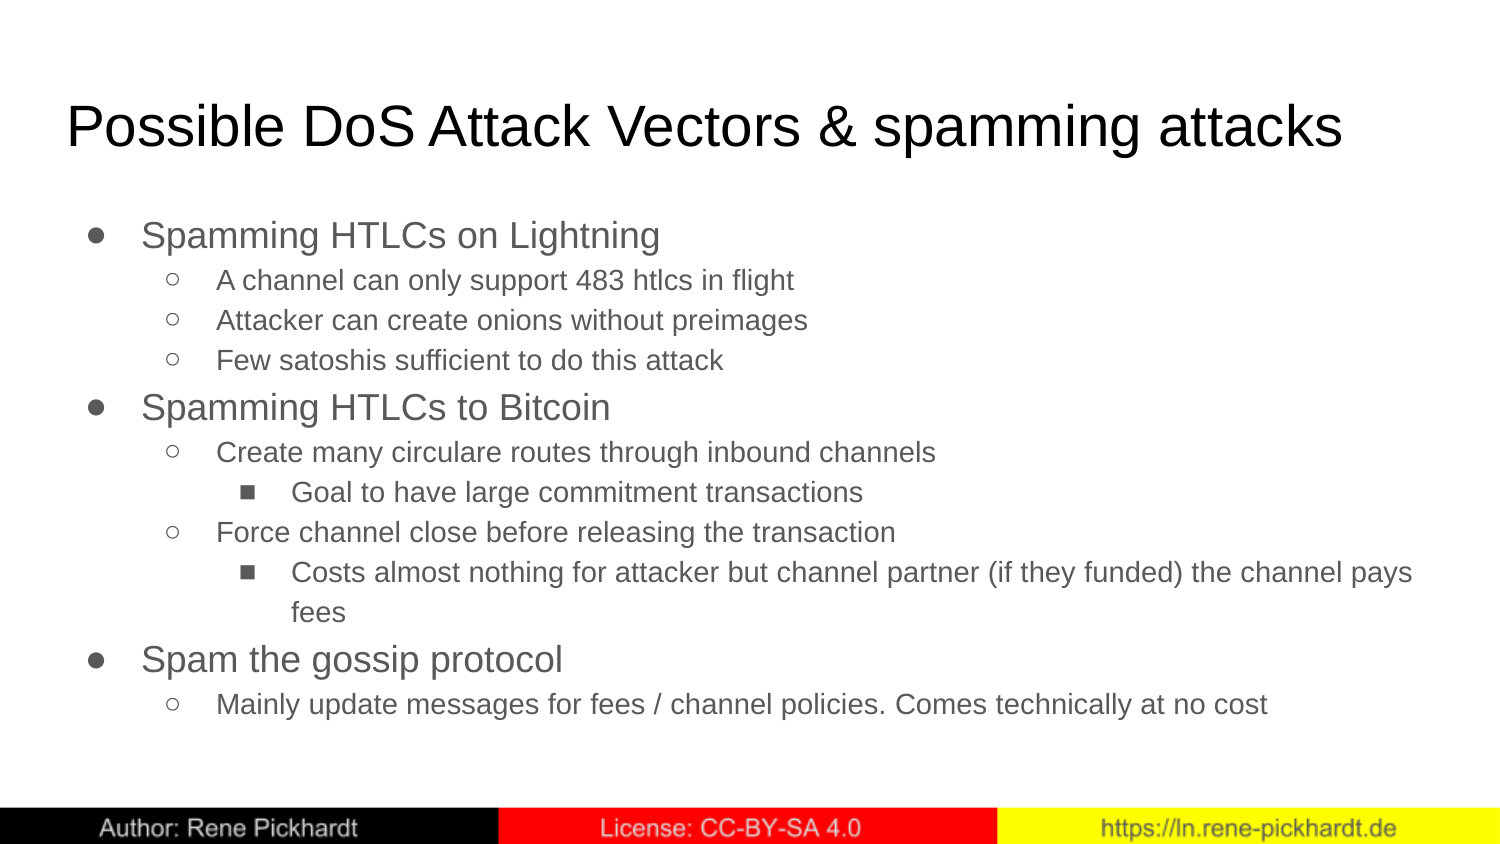

# Possible DoS Attack Vectors & spamming attacks
Spamming HTLCs on Lightning
A channel can only support 483 htlcs in flight
Attacker can create onions without preimages
Few satoshis sufficient to do this attack
Spamming HTLCs to Bitcoin
Create many circulare routes through inbound channels
Goal to have large commitment transactions
Force channel close before releasing the transaction
Costs almost nothing for attacker but channel partner (if they funded) the channel pays fees
Spam the gossip protocol
Mainly update messages for fees / channel policies. Comes technically at no cost